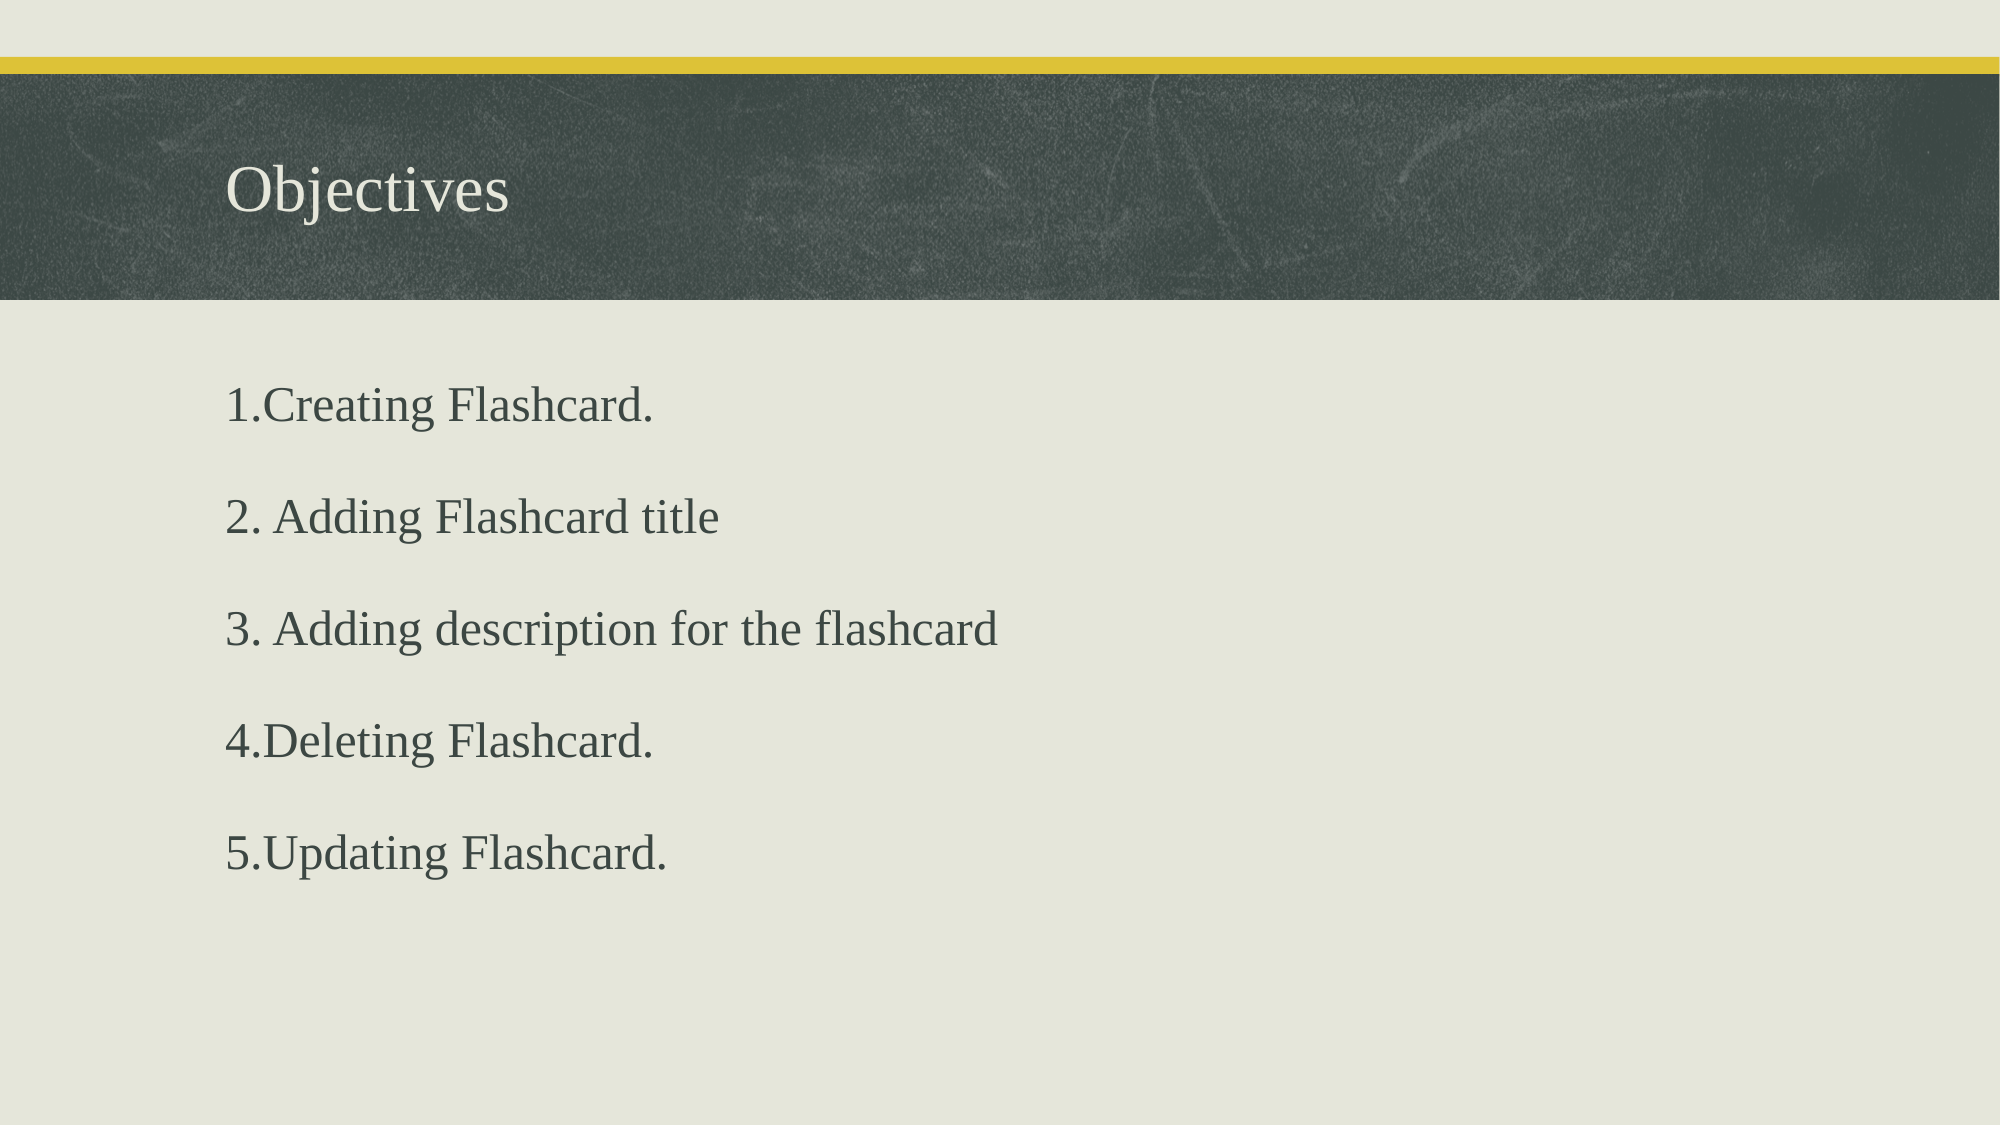

# Objectives
1.Creating Flashcard.
2. Adding Flashcard title
3. Adding description for the flashcard
4.Deleting Flashcard.
5.Updating Flashcard.